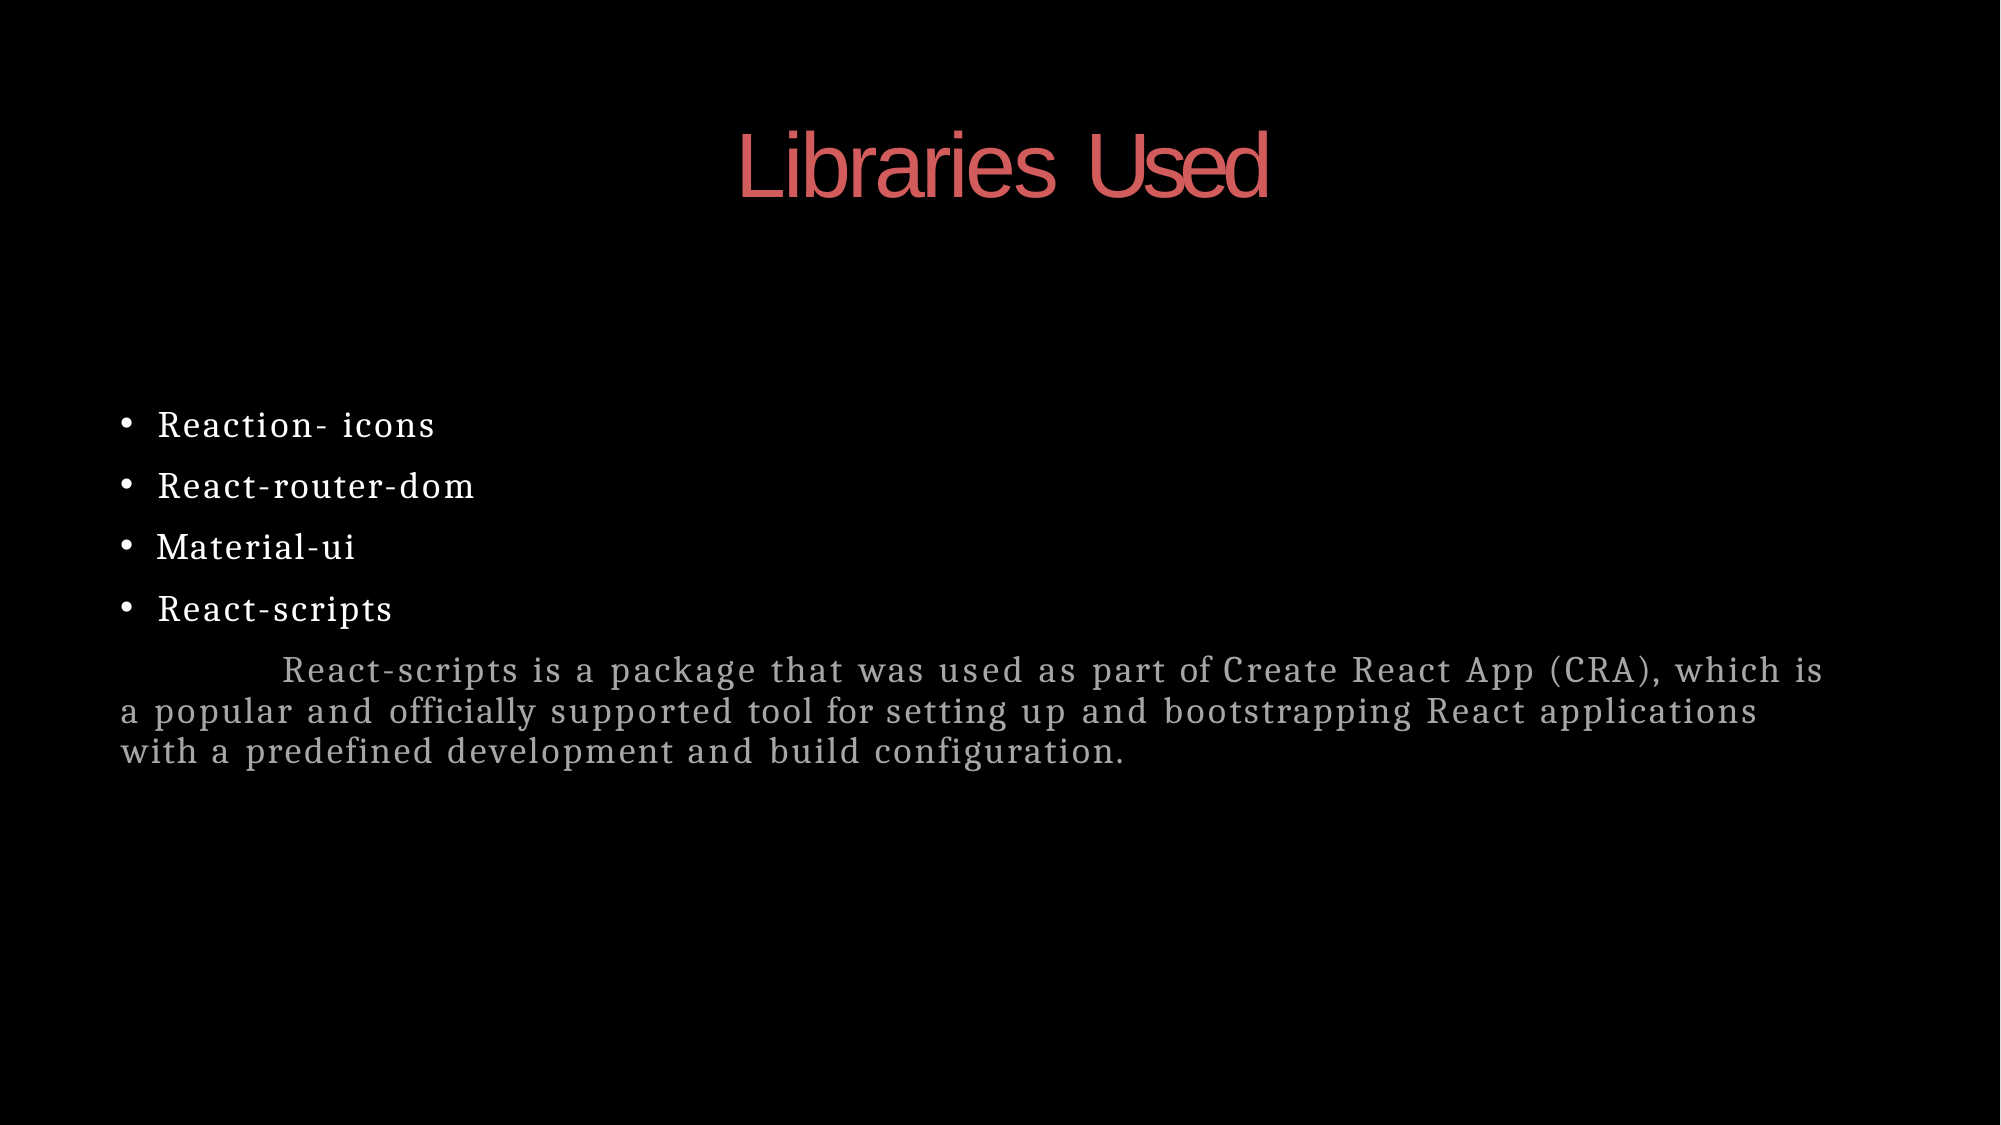

# Libraries Used
Reaction- icons
React-router-dom
Material-ui
React-scripts
React-scripts is a package that was used as part of Create React App (CRA), which is a popular and officially supported tool for setting up and bootstrapping React applications with a predefined development and build configuration.